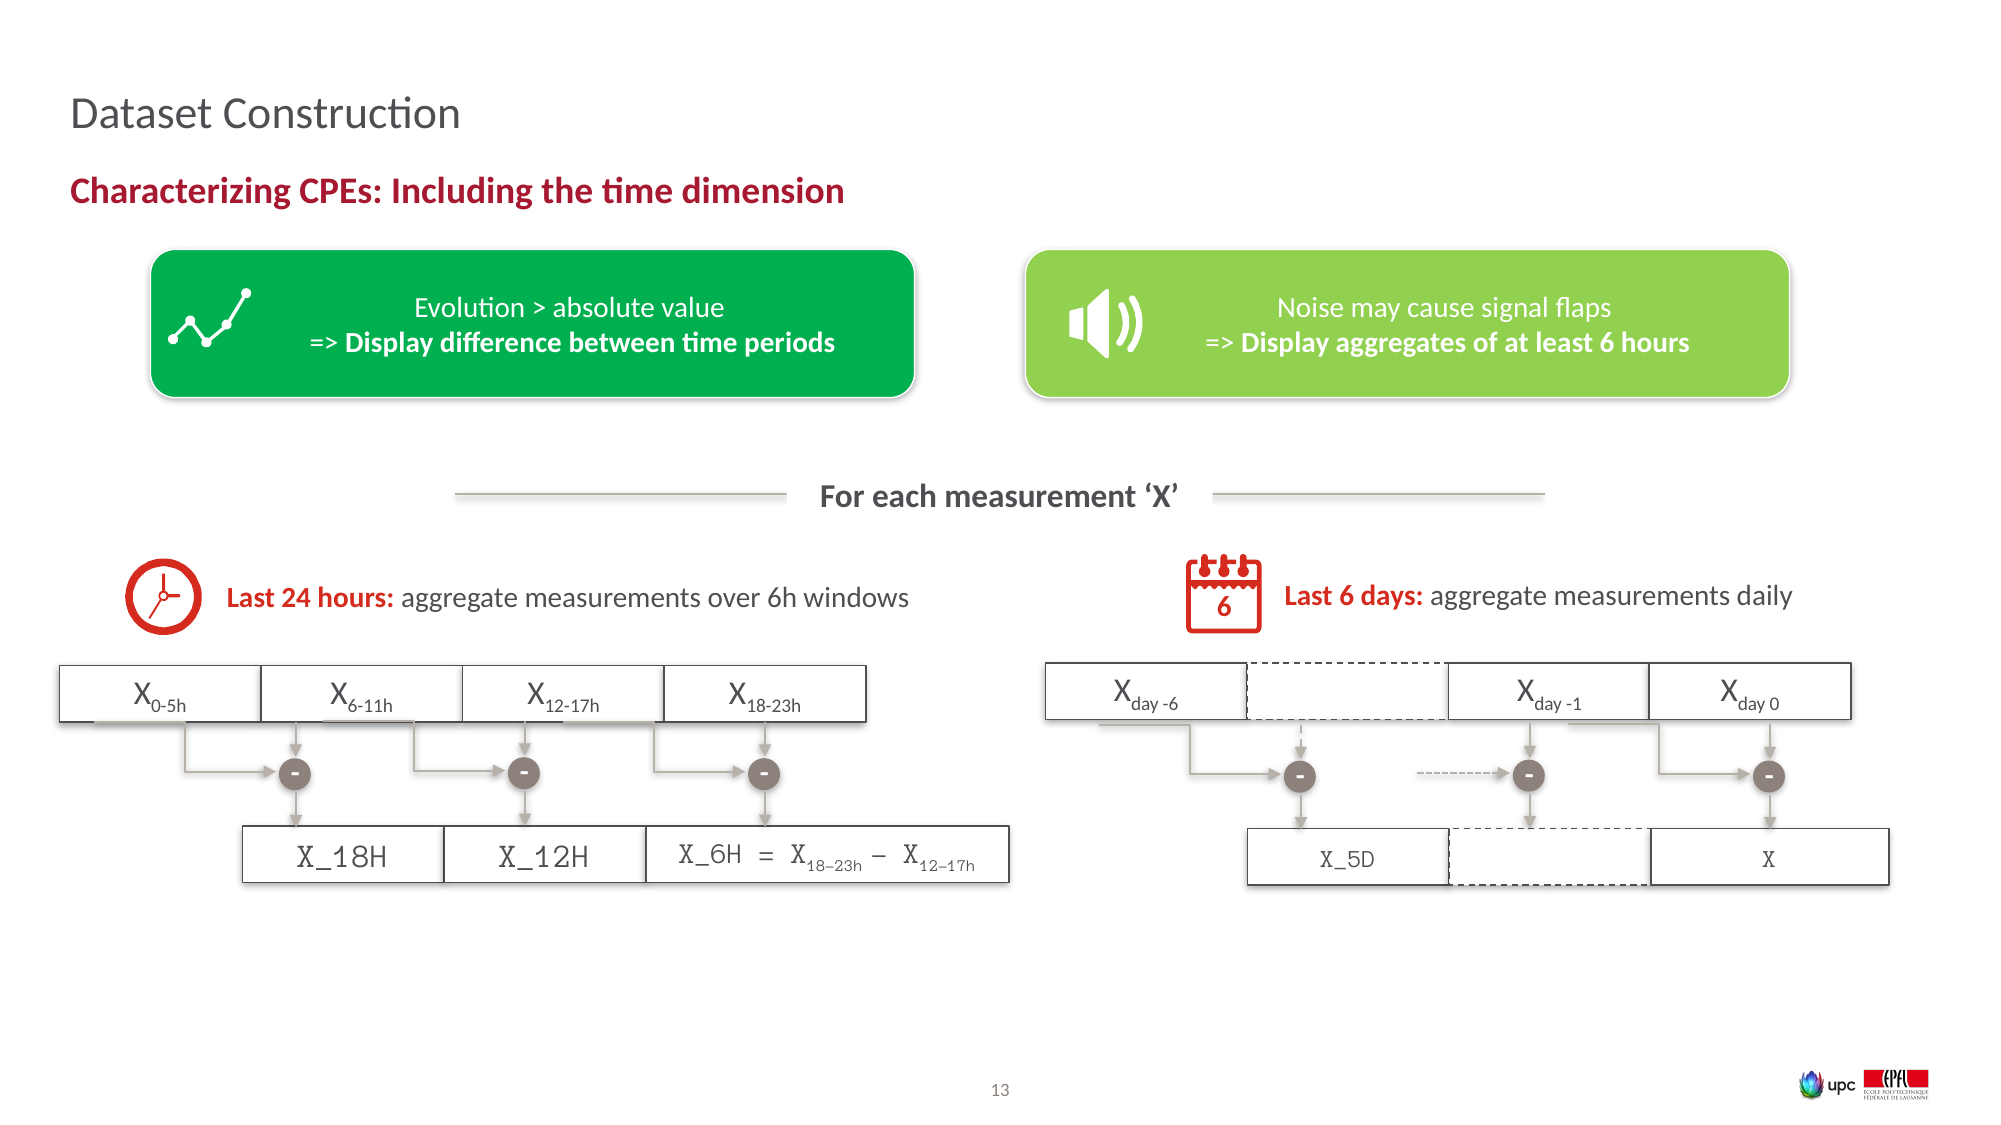

# Dataset Construction
Characterizing CPEs: Including the time dimension

Evolution > absolute value
=> Display difference between time periods

Noise may cause signal flaps
=> Display aggregates of at least 6 hours

For each measurement ‘X’

6
Last 6 days: aggregate measurements daily

Last 24 hours: aggregate measurements over 6h windows
Xday -6

Xday -1
Xday 0
-

-

-

X_5D

X
X0-5h
X6-11h
X12-17h
X18-23h
-

-

-

X_18H
X_12H
X_6H = X18-23h - X12-17h